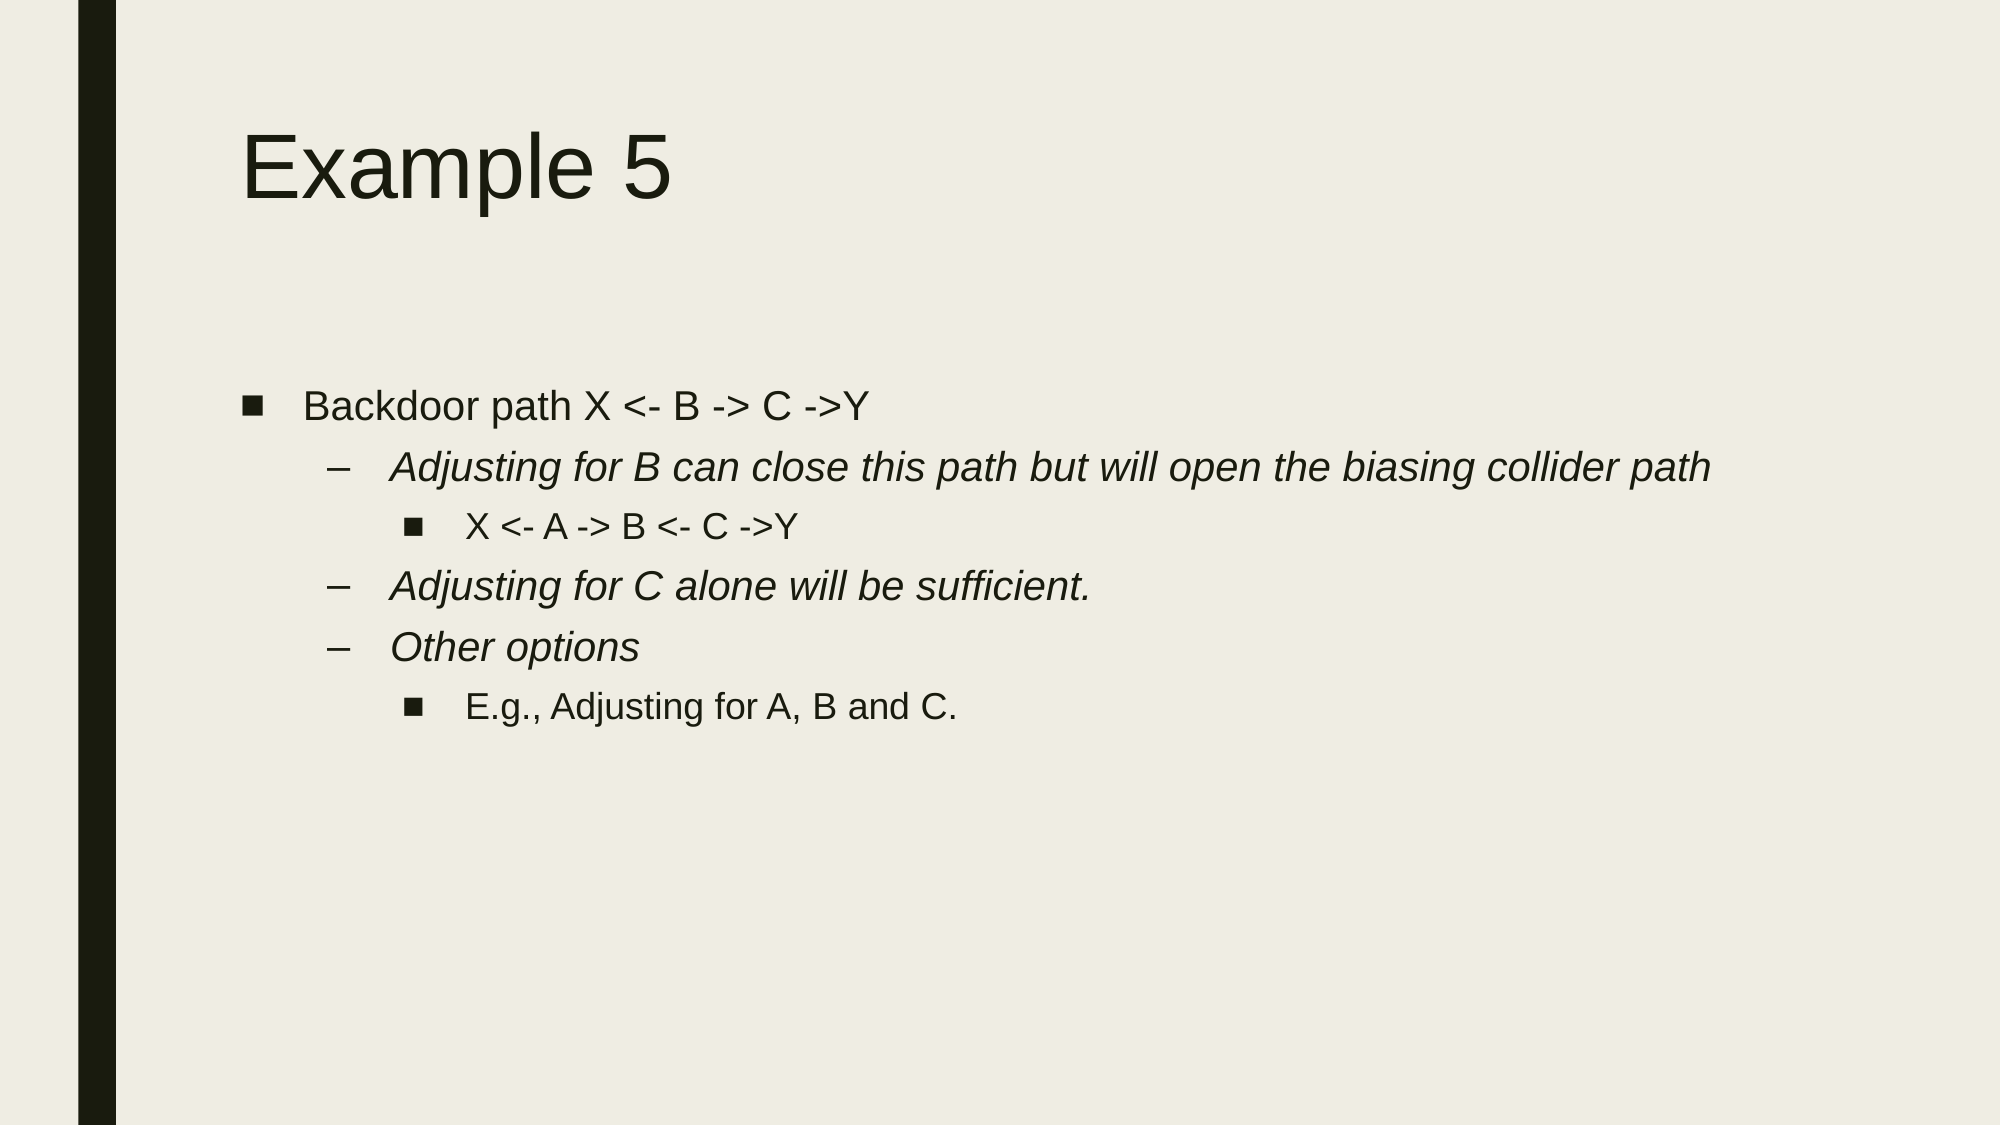

# Example 5
Backdoor path X <- B -> C ->Y
Adjusting for B can close this path but will open the biasing collider path
X <- A -> B <- C ->Y
Adjusting for C alone will be sufficient.
Other options
E.g., Adjusting for A, B and C.